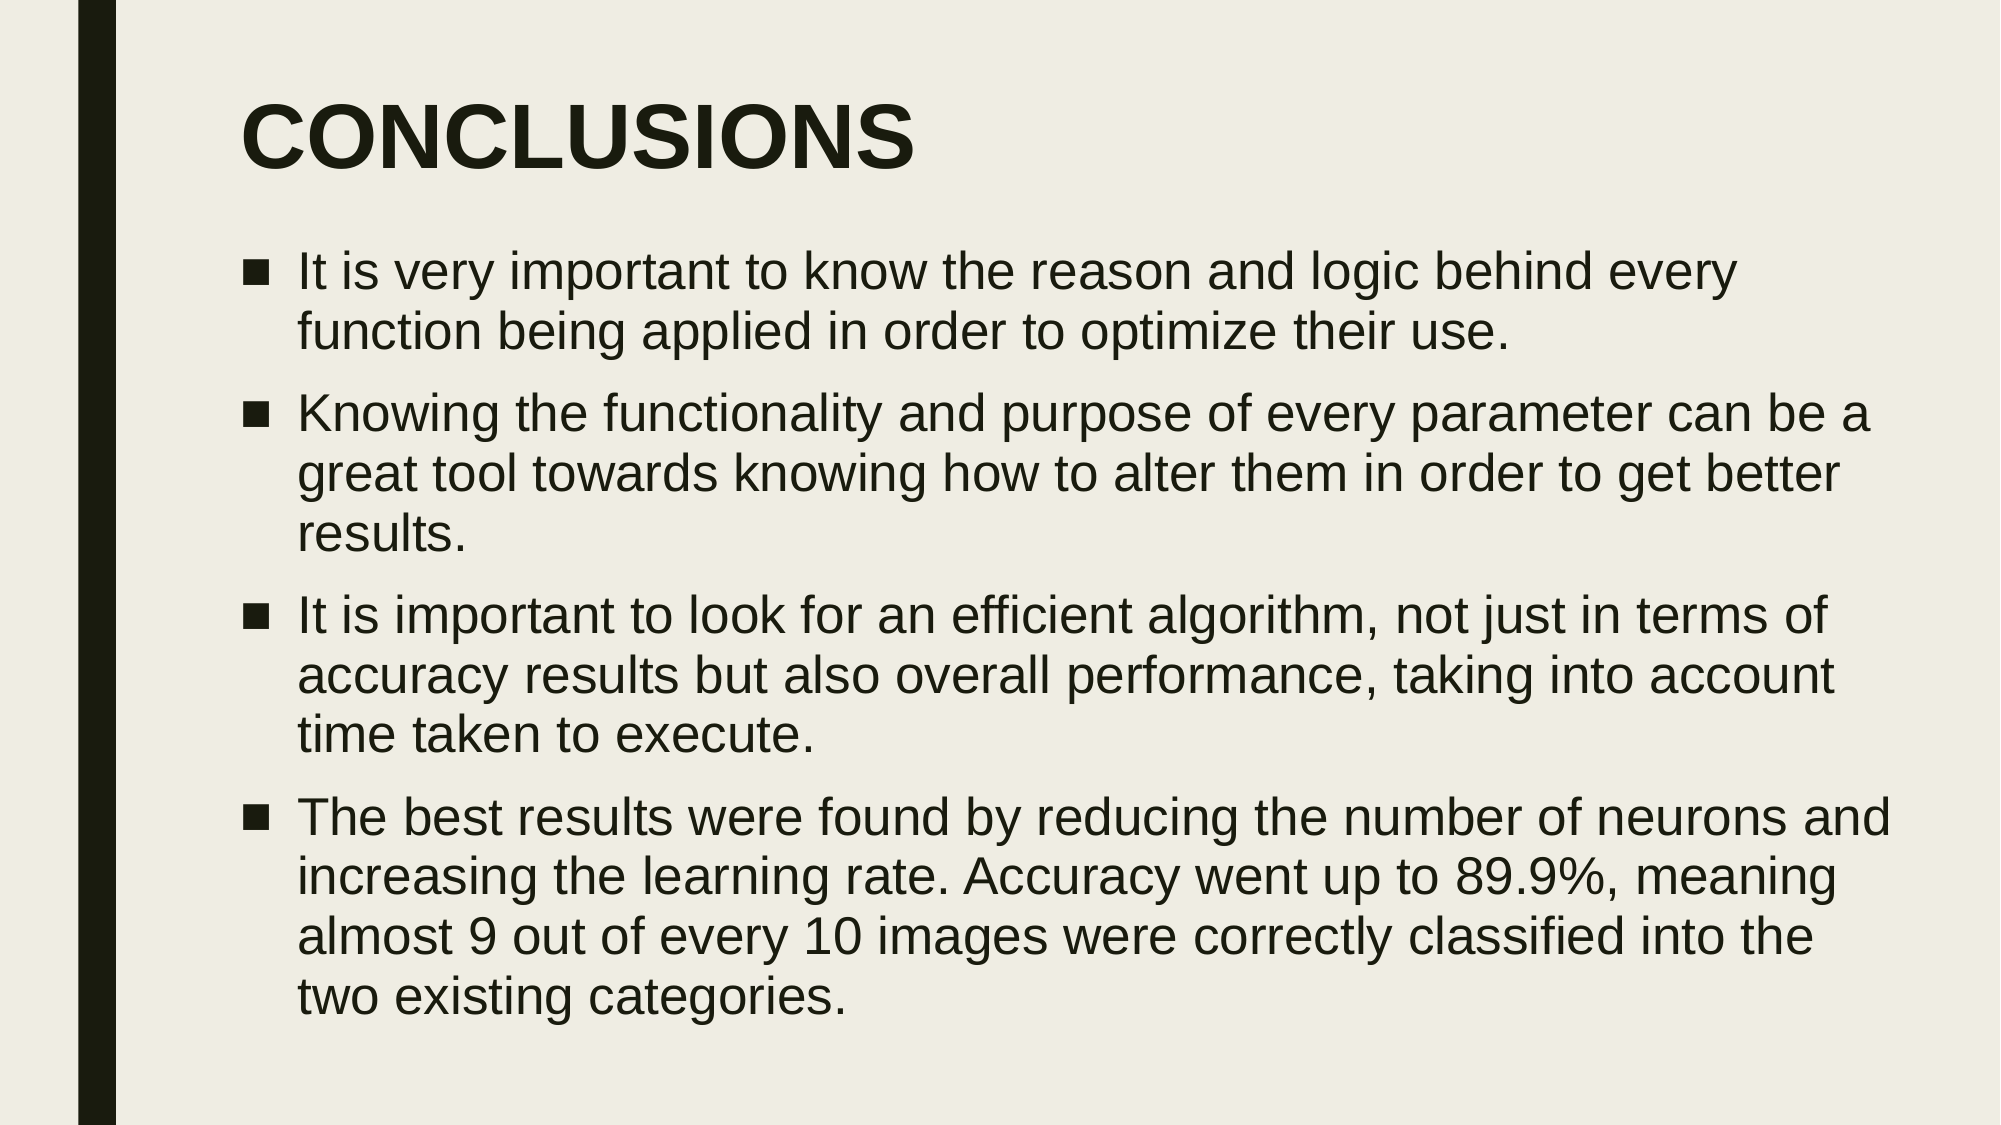

# CONCLUSIONS
It is very important to know the reason and logic behind every function being applied in order to optimize their use.
Knowing the functionality and purpose of every parameter can be a great tool towards knowing how to alter them in order to get better results.
It is important to look for an efficient algorithm, not just in terms of accuracy results but also overall performance, taking into account time taken to execute.
The best results were found by reducing the number of neurons and increasing the learning rate. Accuracy went up to 89.9%, meaning almost 9 out of every 10 images were correctly classified into the two existing categories.